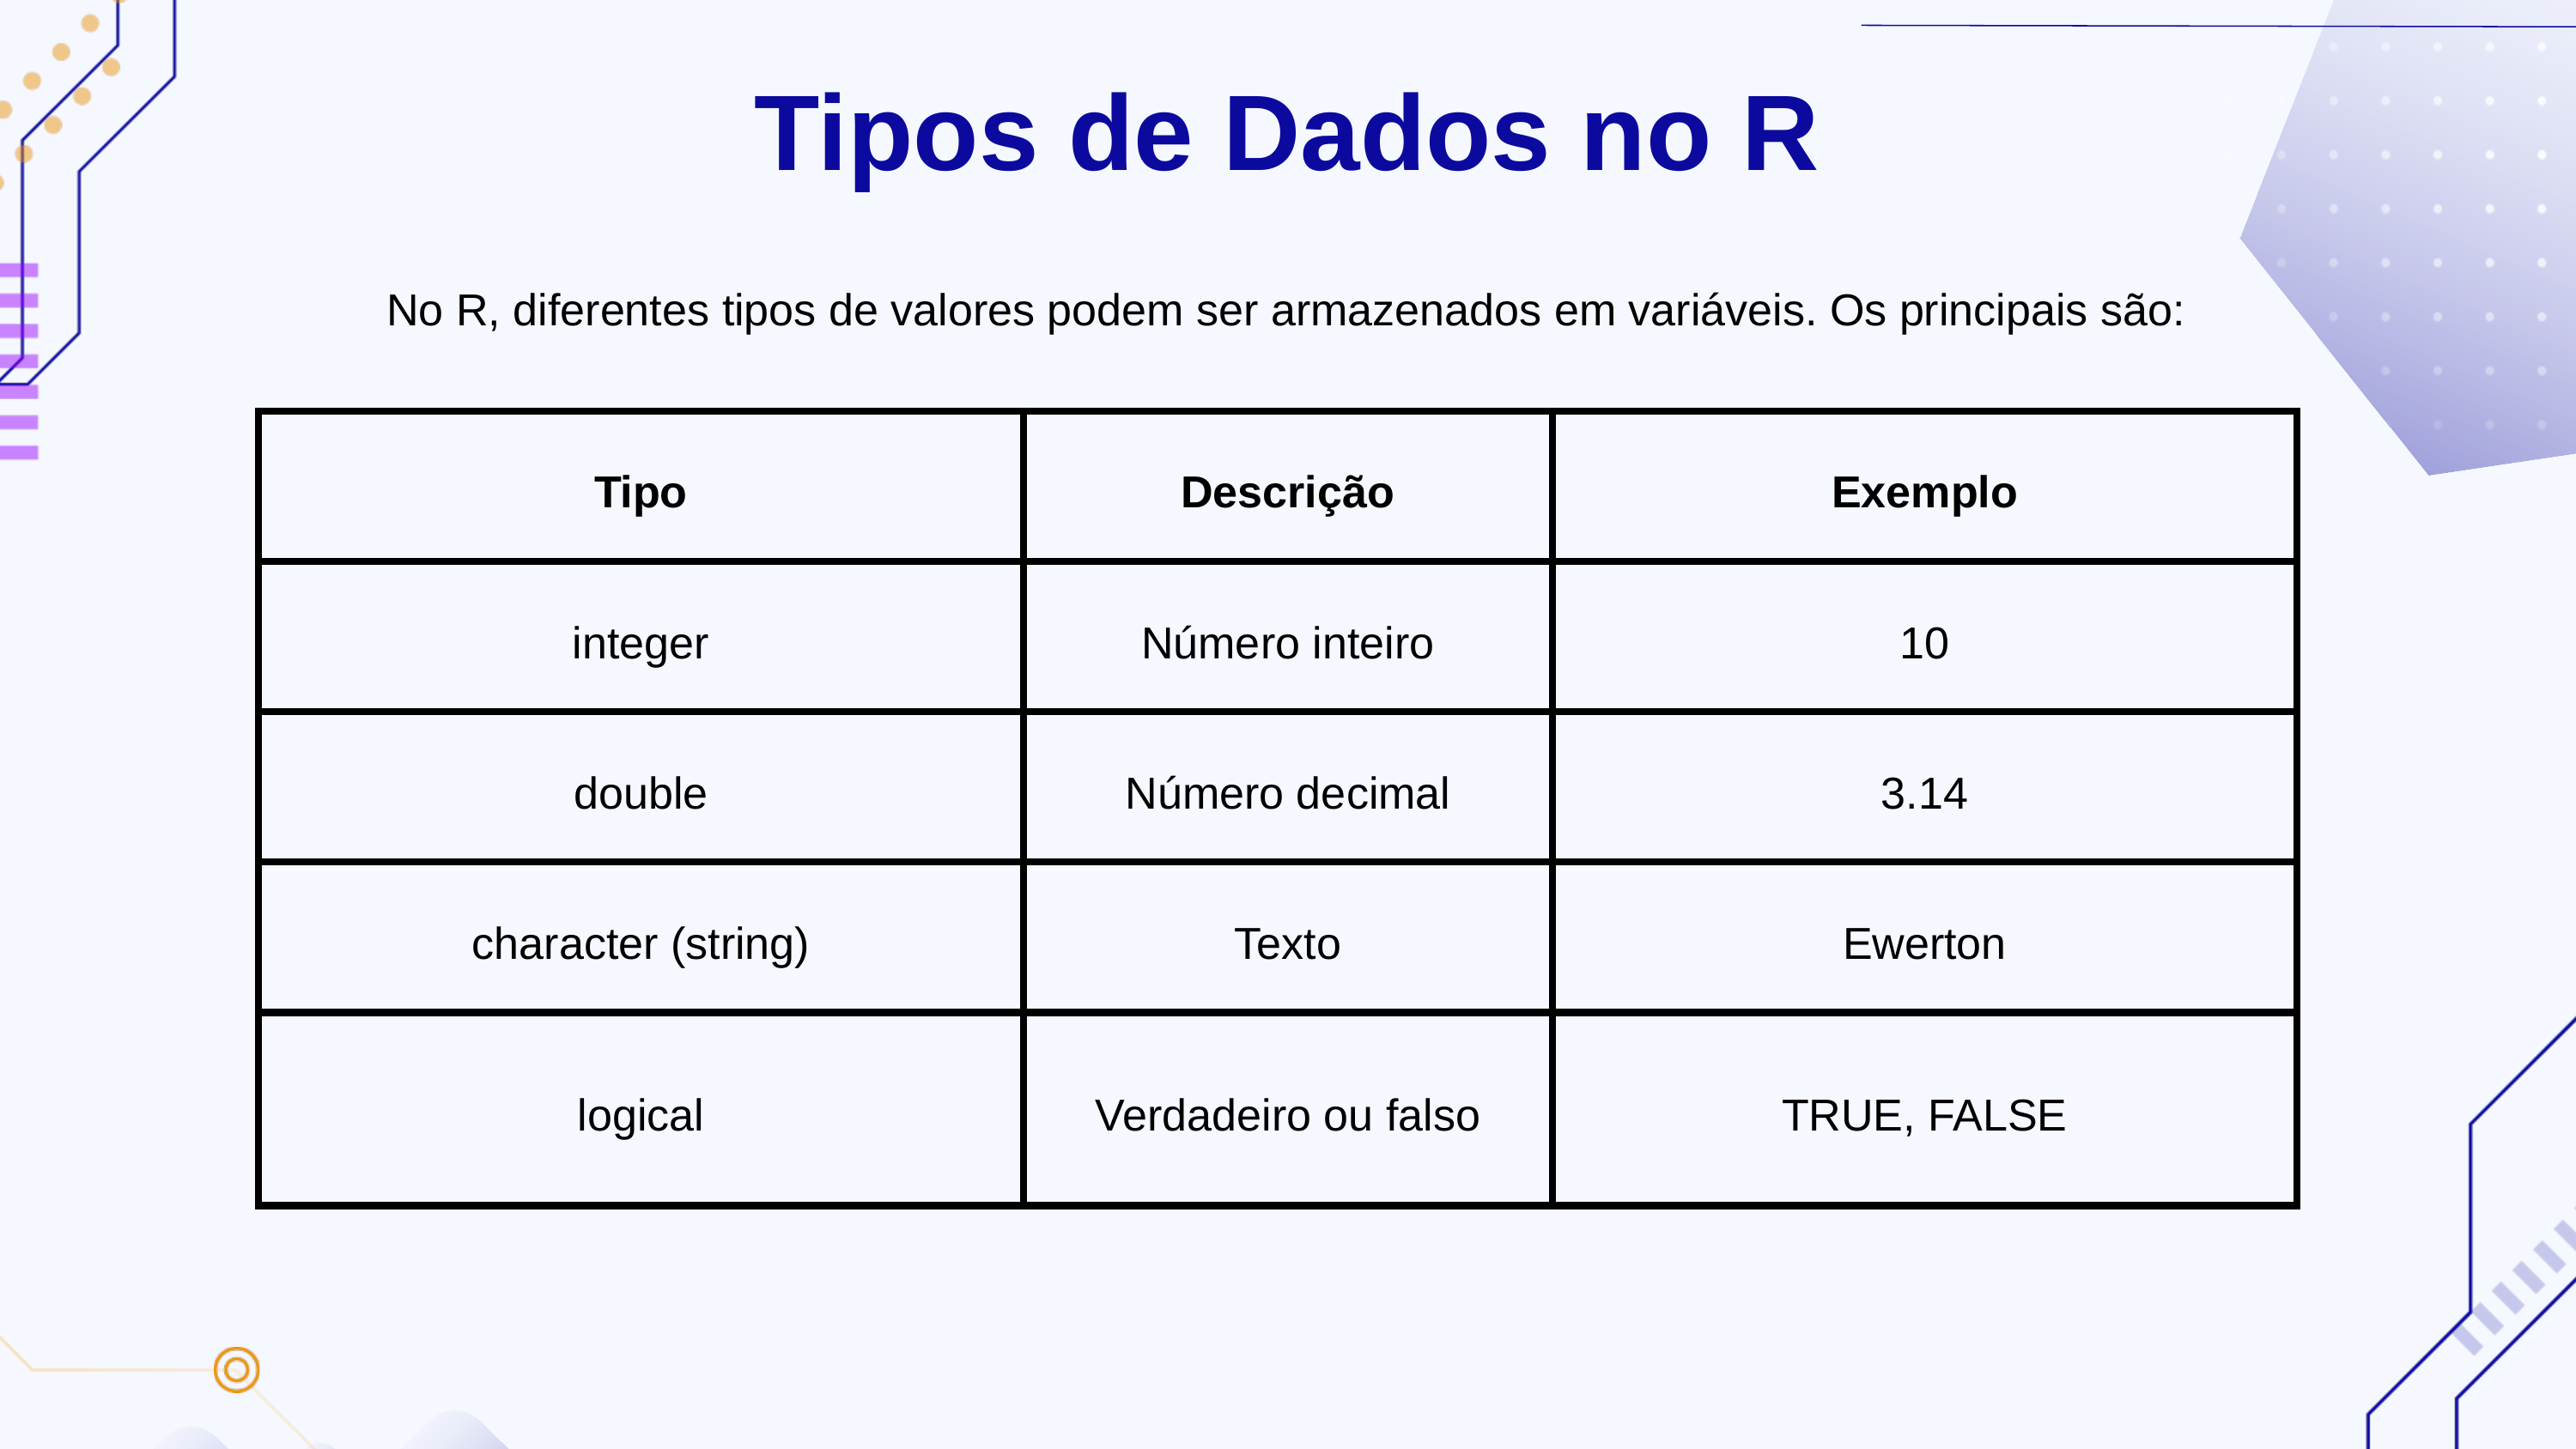

Tipos de Dados no R
No R, diferentes tipos de valores podem ser armazenados em variáveis. Os principais são:
| Tipo | Descrição | Exemplo |
| --- | --- | --- |
| integer | Número inteiro | 10 |
| double | Número decimal | 3.14 |
| character (string) | Texto | Ewerton |
| logical | Verdadeiro ou falso | TRUE, FALSE |